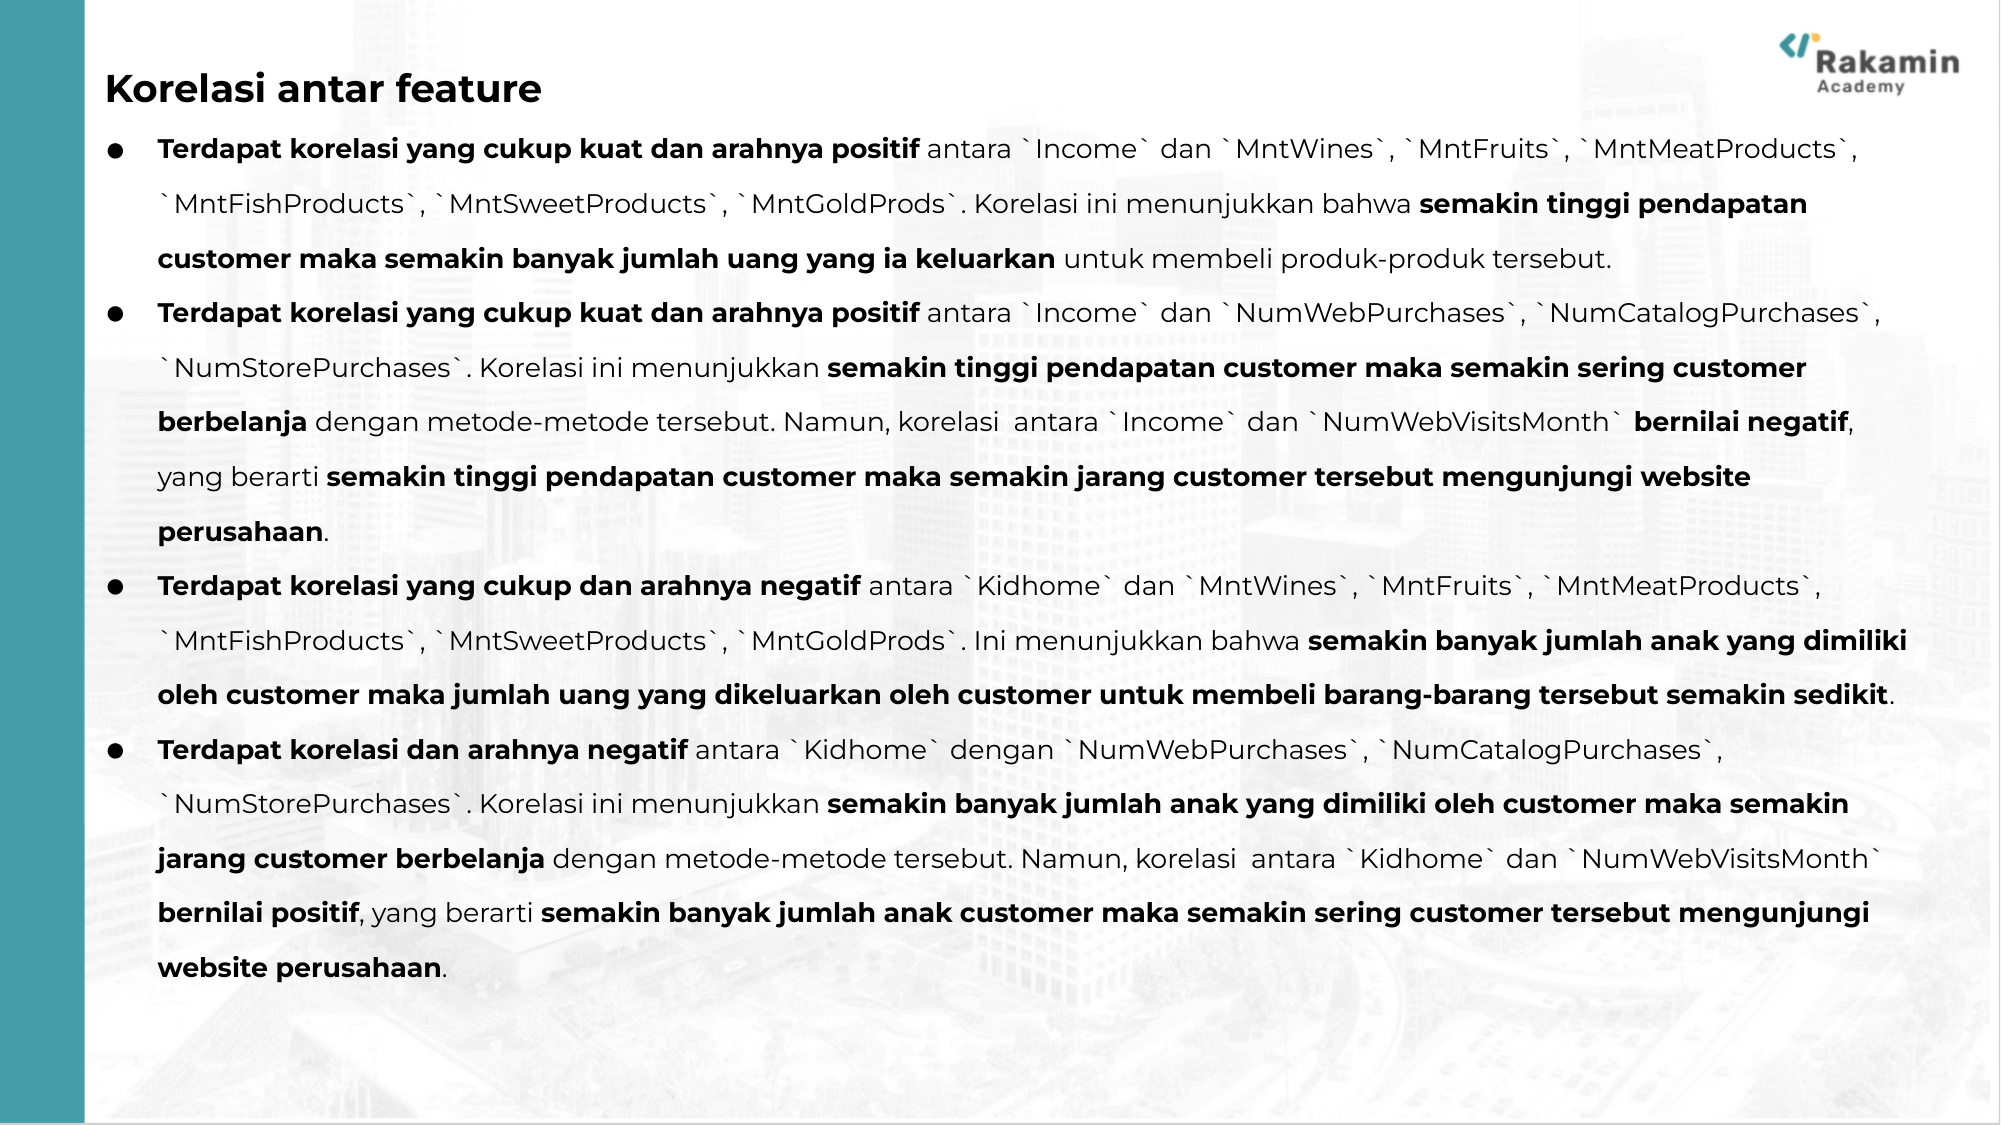

Korelasi antar feature
Terdapat korelasi yang cukup kuat dan arahnya positif antara `Income` dan `MntWines`, `MntFruits`, `MntMeatProducts`, `MntFishProducts`, `MntSweetProducts`, `MntGoldProds`. Korelasi ini menunjukkan bahwa semakin tinggi pendapatan customer maka semakin banyak jumlah uang yang ia keluarkan untuk membeli produk-produk tersebut.
Terdapat korelasi yang cukup kuat dan arahnya positif antara `Income` dan `NumWebPurchases`, `NumCatalogPurchases`, `NumStorePurchases`. Korelasi ini menunjukkan semakin tinggi pendapatan customer maka semakin sering customer berbelanja dengan metode-metode tersebut. Namun, korelasi  antara `Income` dan `NumWebVisitsMonth` bernilai negatif, yang berarti semakin tinggi pendapatan customer maka semakin jarang customer tersebut mengunjungi website perusahaan.
Terdapat korelasi yang cukup dan arahnya negatif antara `Kidhome` dan `MntWines`, `MntFruits`, `MntMeatProducts`, `MntFishProducts`, `MntSweetProducts`, `MntGoldProds`. Ini menunjukkan bahwa semakin banyak jumlah anak yang dimiliki oleh customer maka jumlah uang yang dikeluarkan oleh customer untuk membeli barang-barang tersebut semakin sedikit.
Terdapat korelasi dan arahnya negatif antara `Kidhome` dengan `NumWebPurchases`, `NumCatalogPurchases`, `NumStorePurchases`. Korelasi ini menunjukkan semakin banyak jumlah anak yang dimiliki oleh customer maka semakin jarang customer berbelanja dengan metode-metode tersebut. Namun, korelasi  antara `Kidhome` dan `NumWebVisitsMonth` bernilai positif, yang berarti semakin banyak jumlah anak customer maka semakin sering customer tersebut mengunjungi website perusahaan.